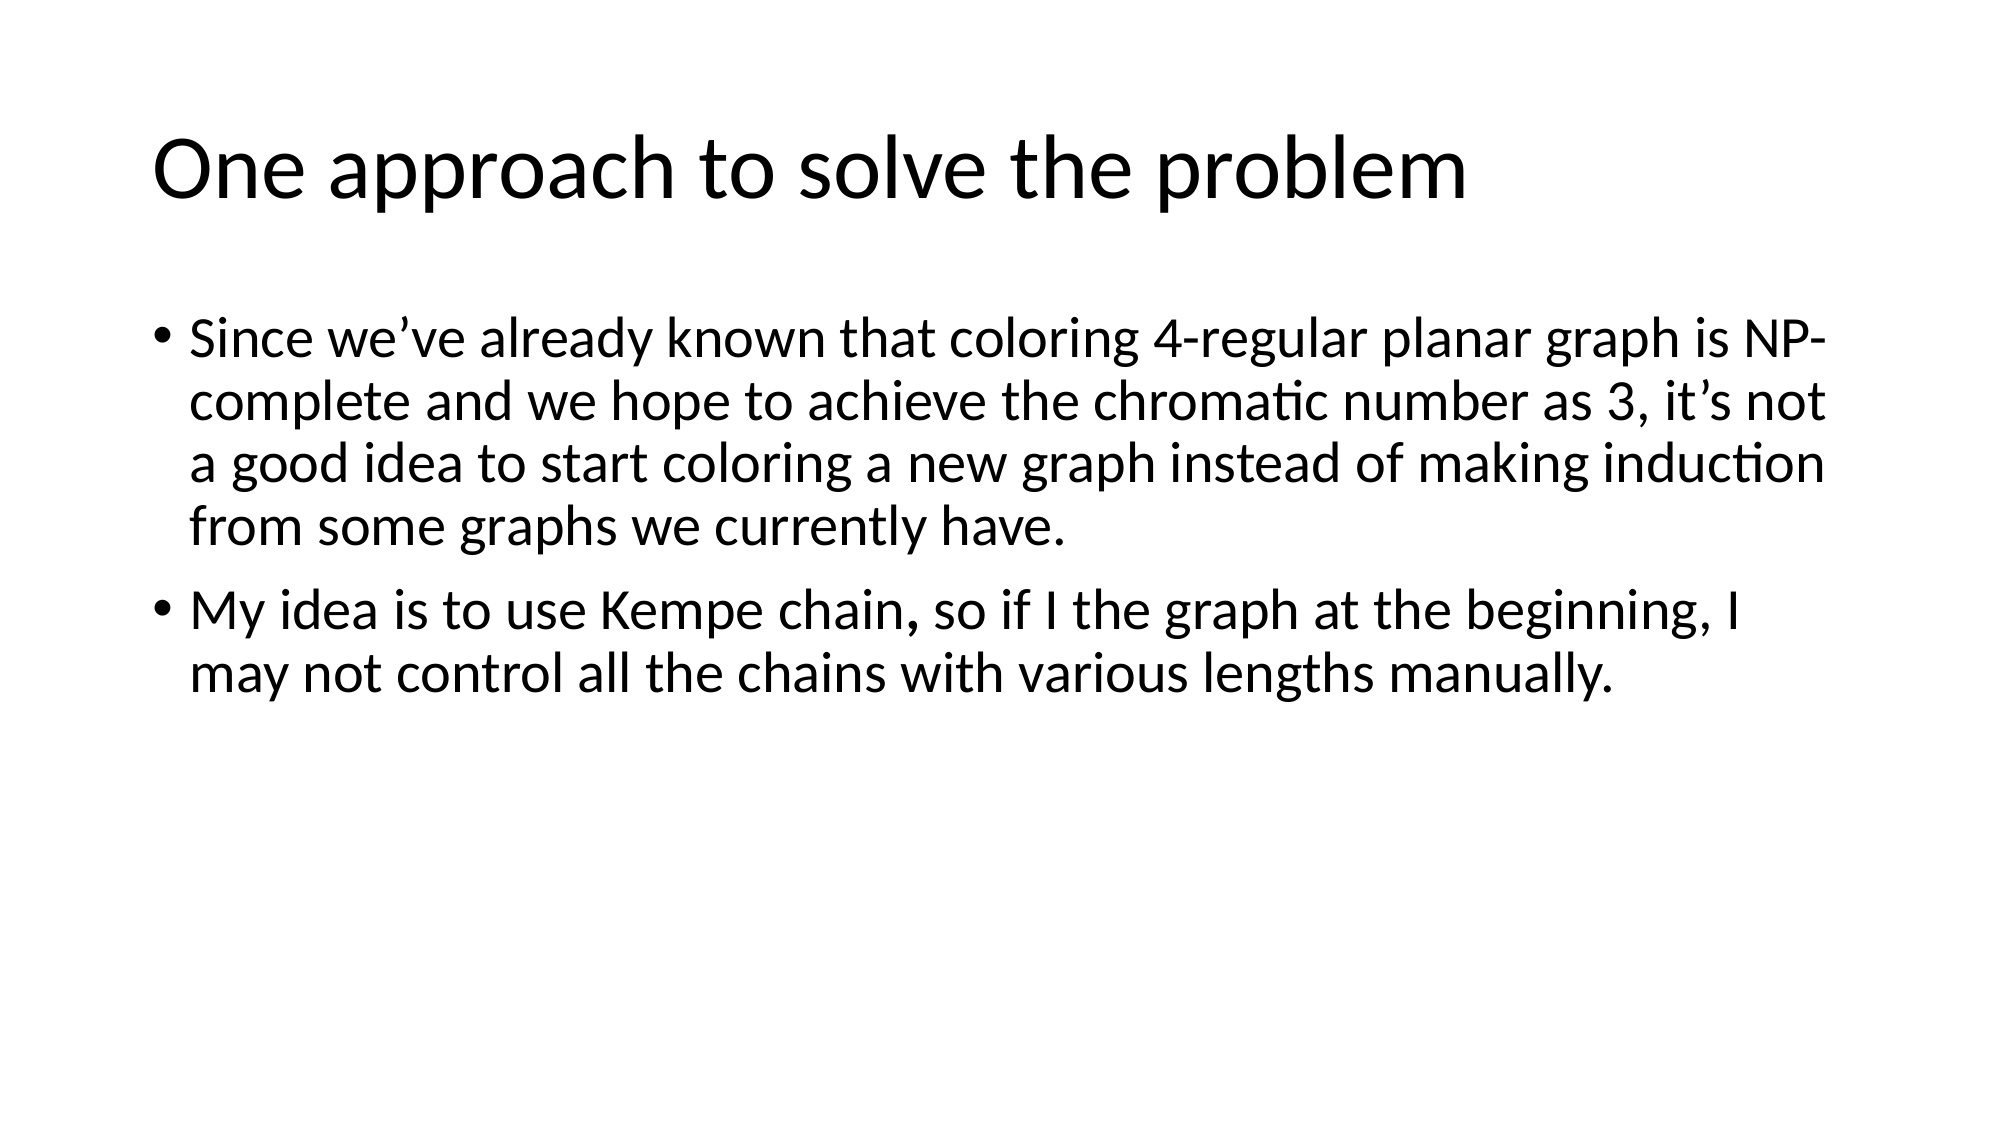

# One approach to solve the problem
Since we’ve already known that coloring 4-regular planar graph is NP-complete and we hope to achieve the chromatic number as 3, it’s not a good idea to start coloring a new graph instead of making induction from some graphs we currently have.
My idea is to use Kempe chain, so if I the graph at the beginning, I may not control all the chains with various lengths manually.